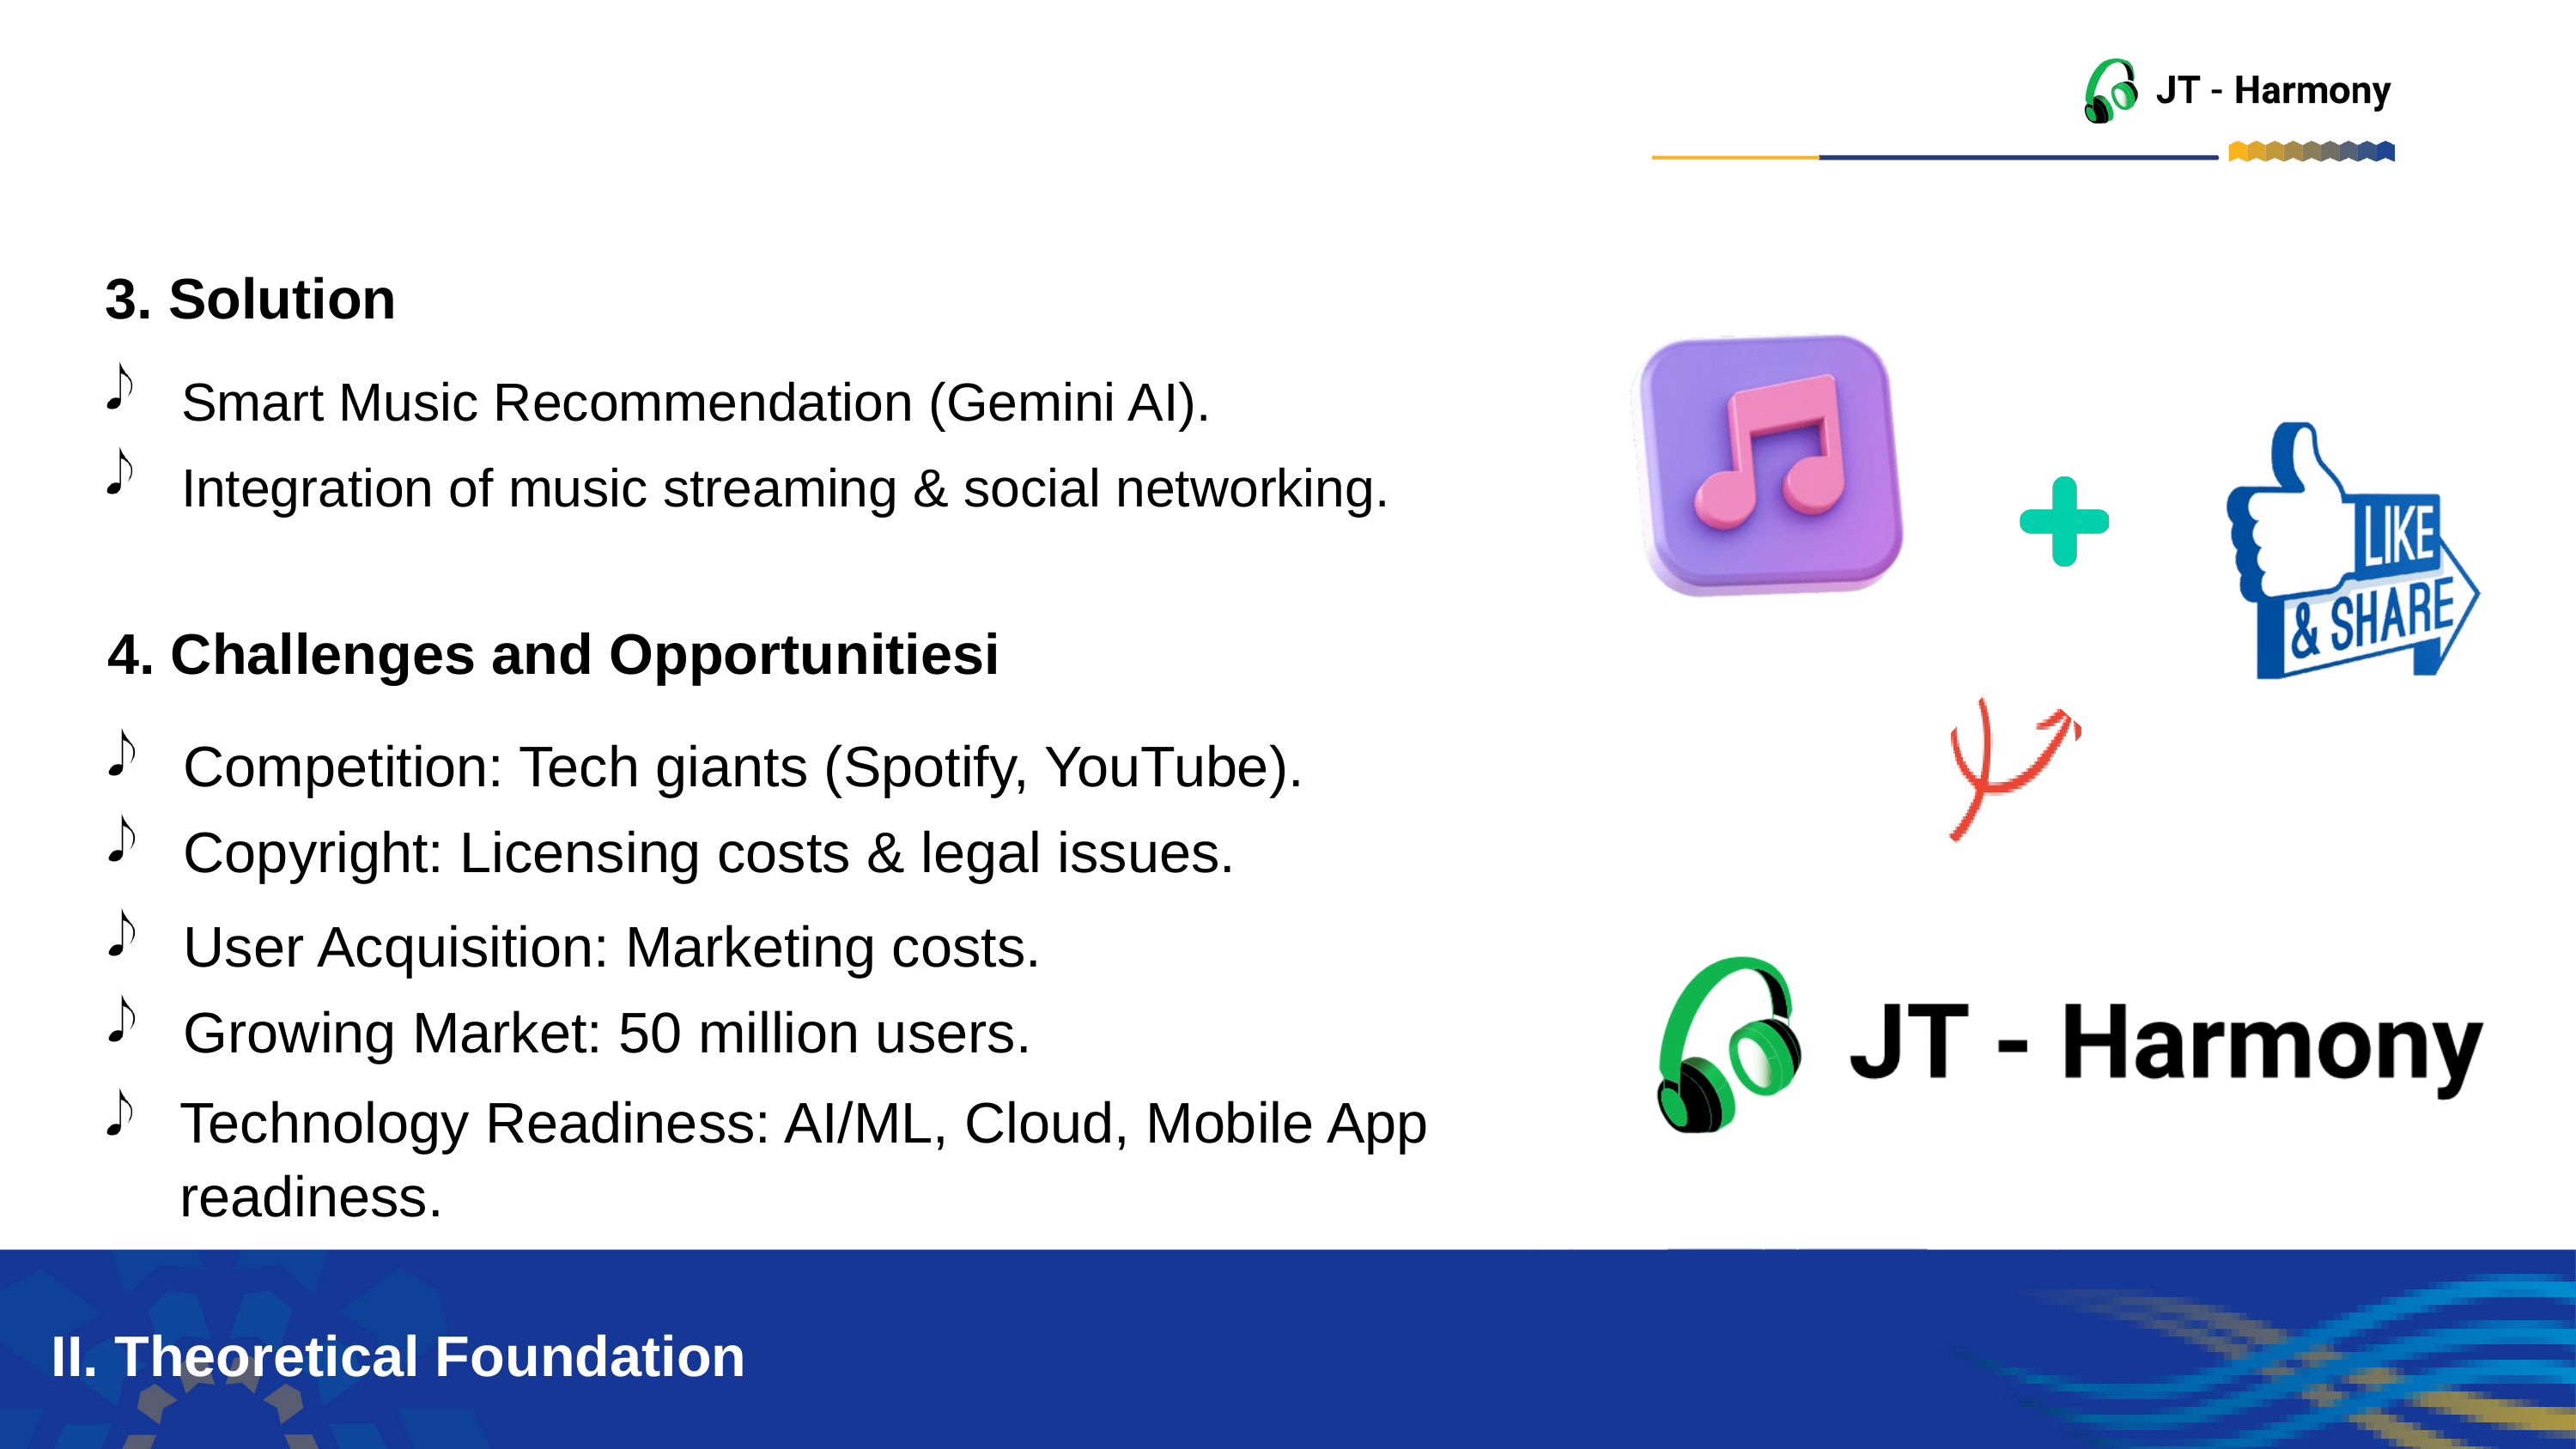

3. Solution

Smart Music Recommendation (Gemini AI).

Integration of music streaming & social networking.

4. Challenges and Opportunitiesi

Competition: Tech giants (Spotify, YouTube).

Copyright: Licensing costs & legal issues.

User Acquisition: Marketing costs.

Growing Market: 50 million users.
Technology Readiness: AI/ML, Cloud, Mobile App readiness.

II. Theoretical Foundation